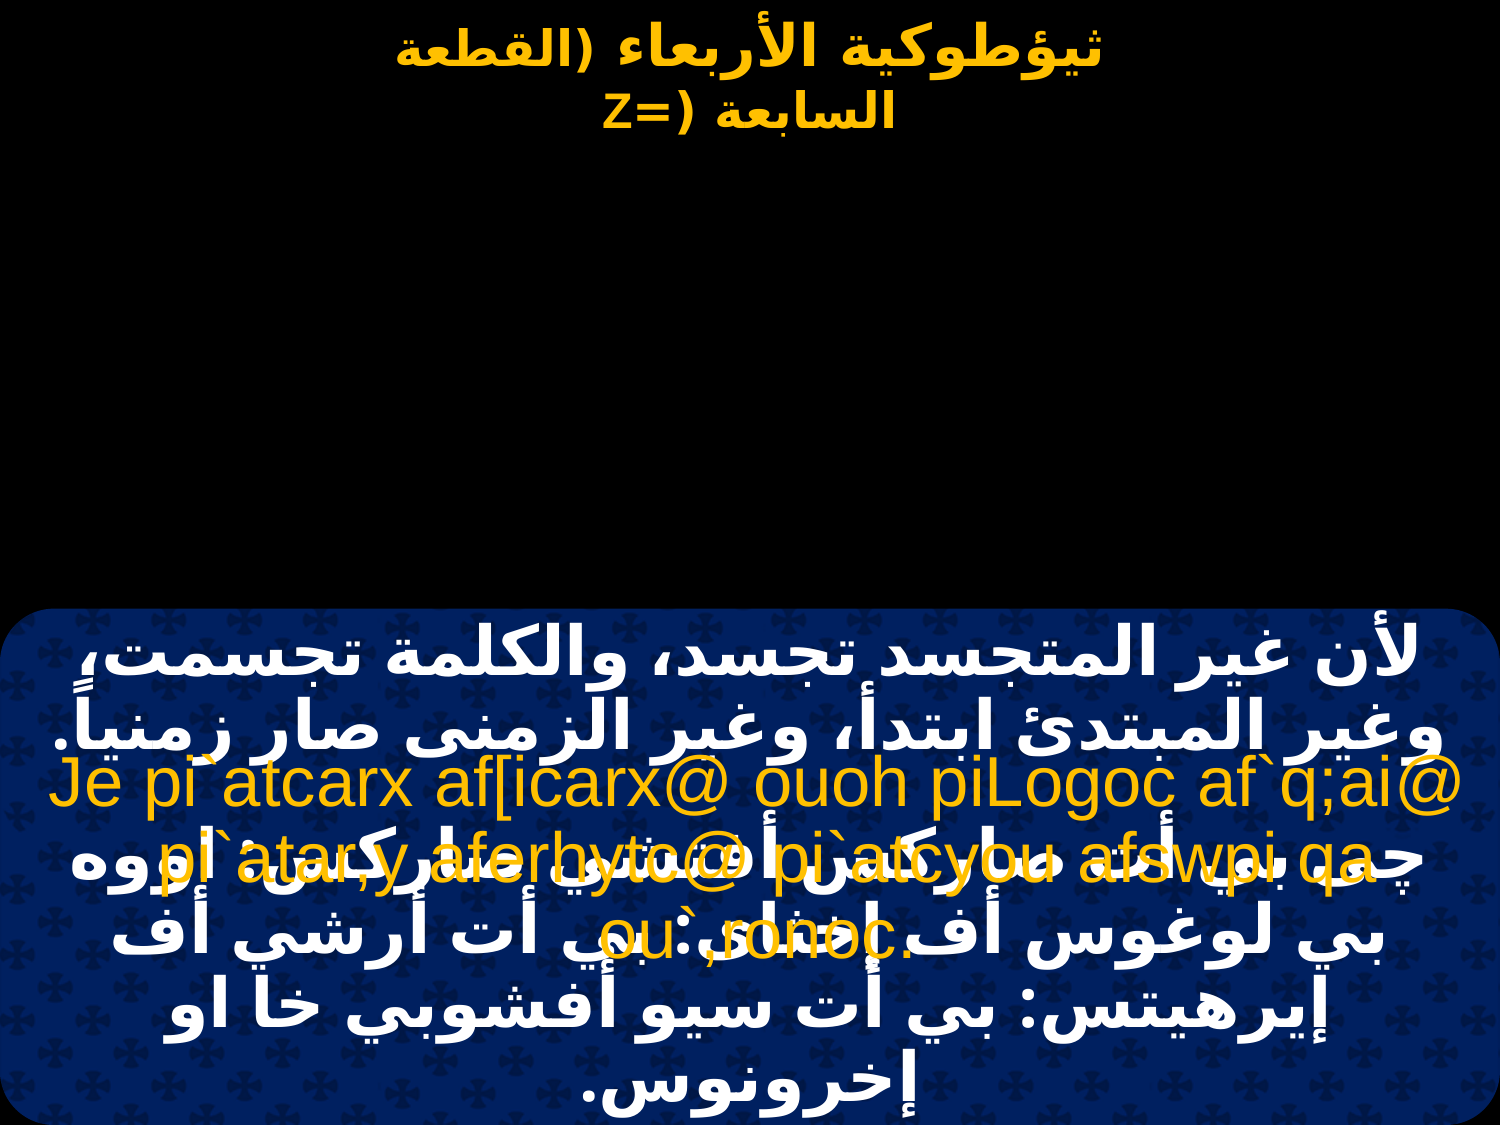

لأن غير المتجسد تجسد، والكلمة تجسمت، وغير المبتدئ ابتدأ، وغير الزمنى صار زمنياً.
Je pi`atcarx af[icarx@ ouoh piLogoc af`q;ai@
 pi`atar,y aferhytc@ pi`atcyou afswpi qa ou`,ronoc.
چى بي أت صاركس أفتشي صاركس: اووه بي لوغوس أف إخثاى: بي أت أرشي أف إيرهيتس: بي أت سيو أفشوبي خا او إخرونوس.